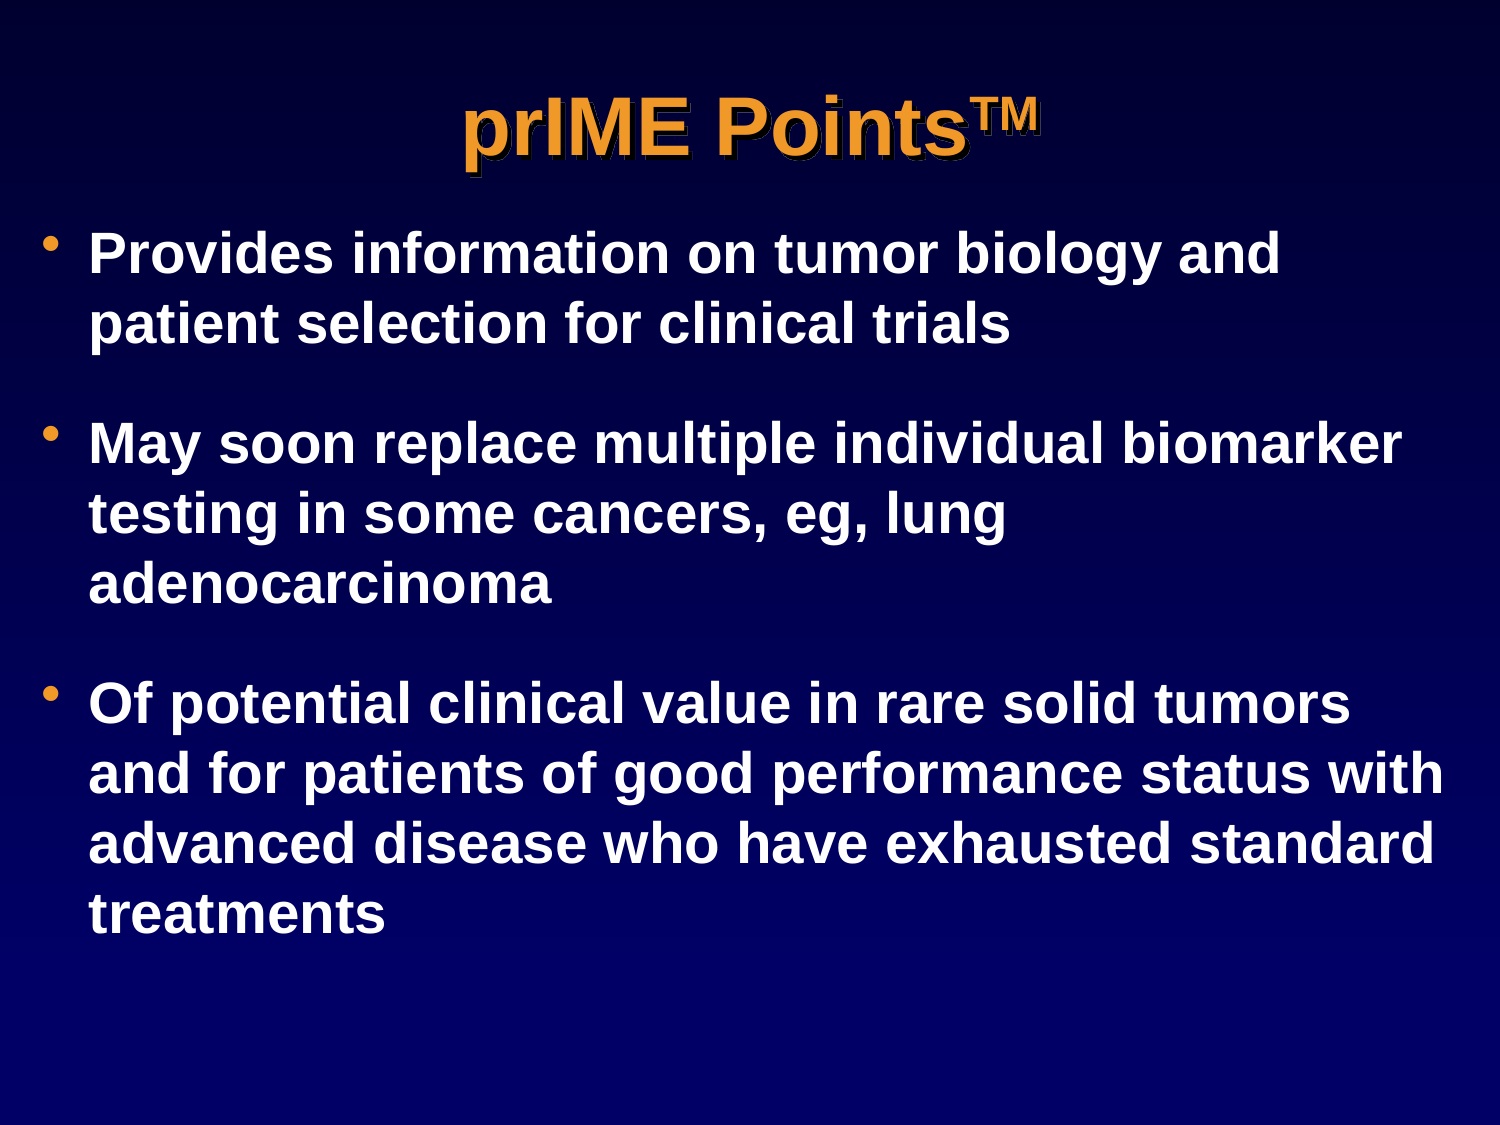

# prIME PointsTM
Provides information on tumor biology and patient selection for clinical trials
May soon replace multiple individual biomarker testing in some cancers, eg, lung adenocarcinoma
Of potential clinical value in rare solid tumors and for patients of good performance status with advanced disease who have exhausted standard treatments